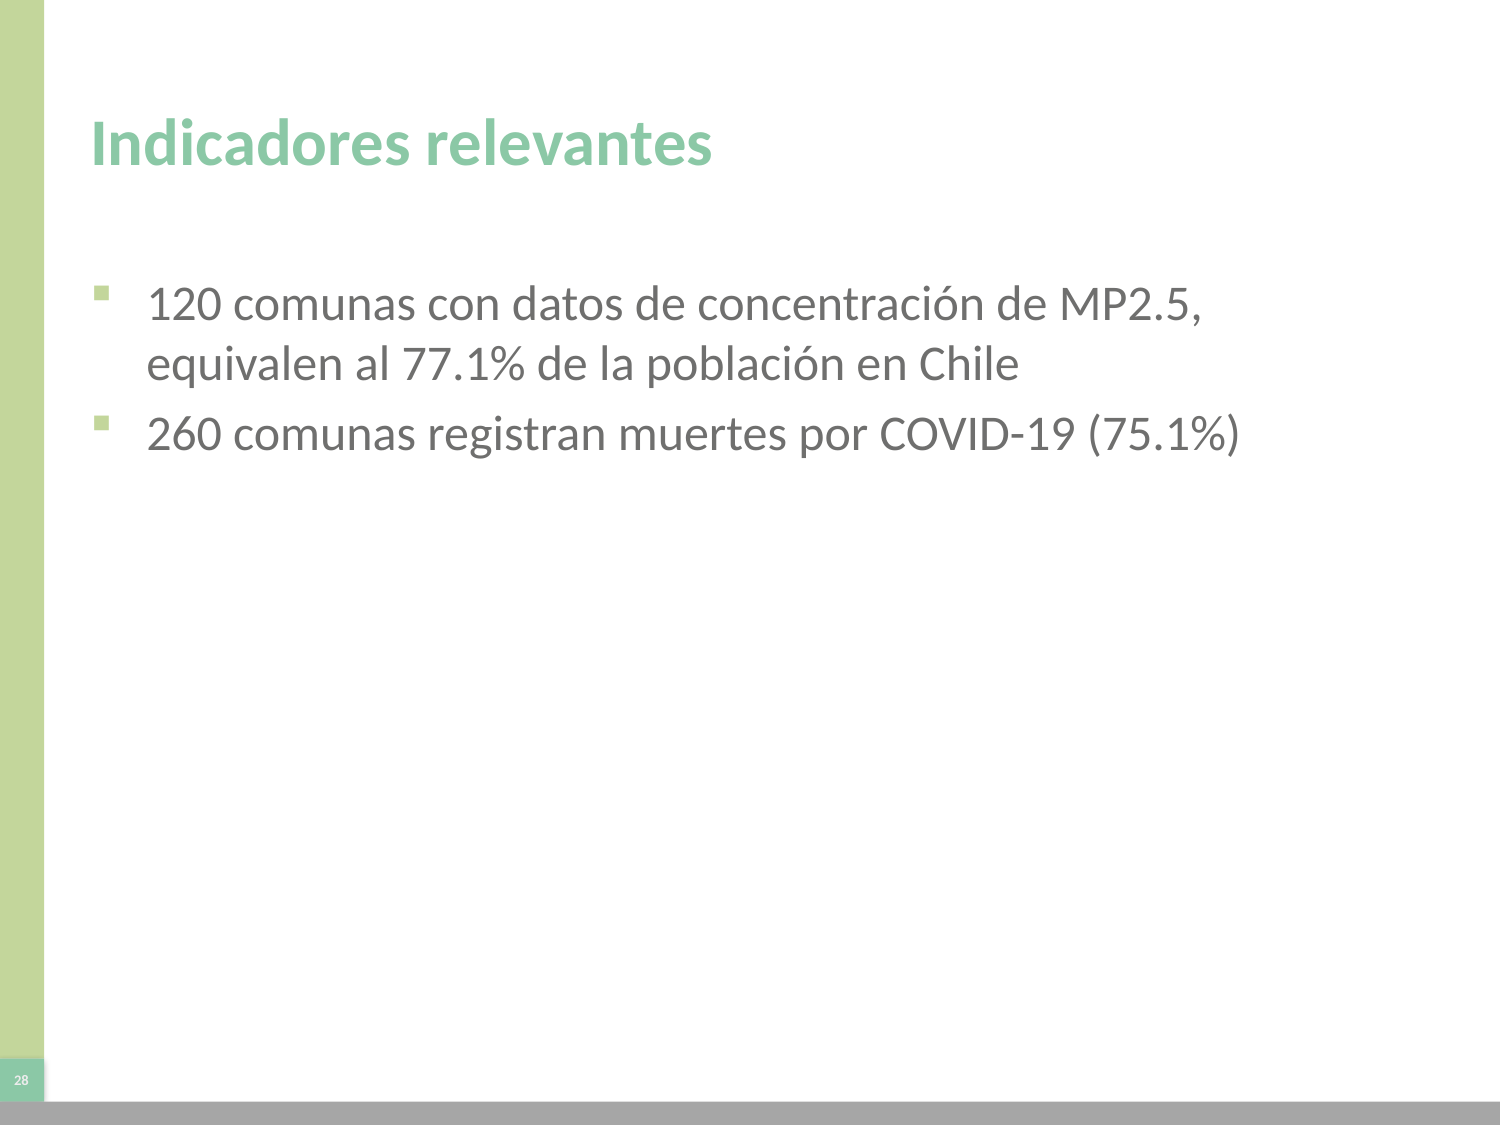

# Indicadores relevantes
120 comunas con datos de concentración de MP2.5, equivalen al 77.1% de la población en Chile
260 comunas registran muertes por COVID-19 (75.1%)